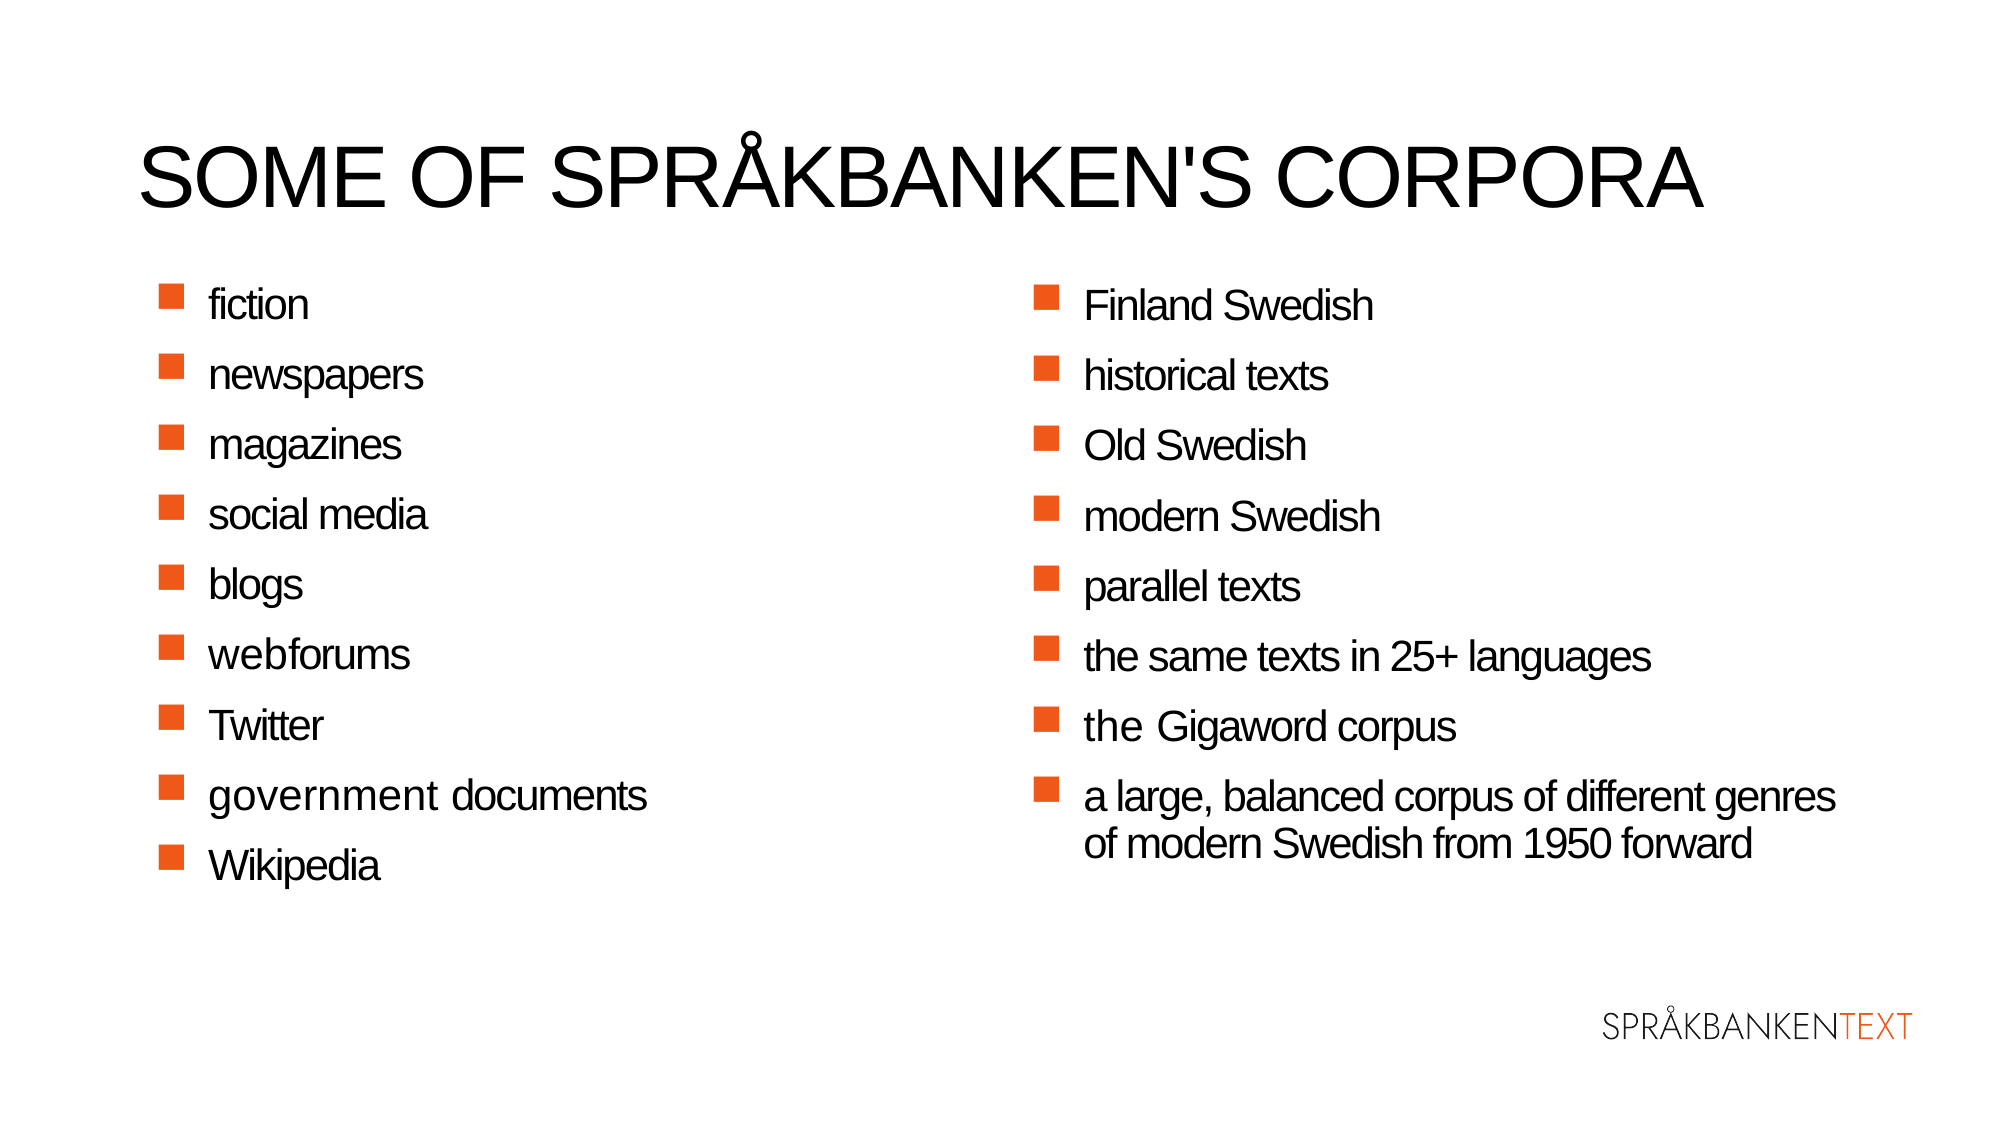

Some of Språkbanken's Corpora
fiction
newspapers
magazines
social media
blogs
webforums
Twitter
government documents
Wikipedia
Finland Swedish
historical texts
Old Swedish
modern Swedish
parallel texts
the same texts in 25+ languages
the Gigaword corpus
a large, balanced corpus of different genres of modern Swedish from 1950 forward